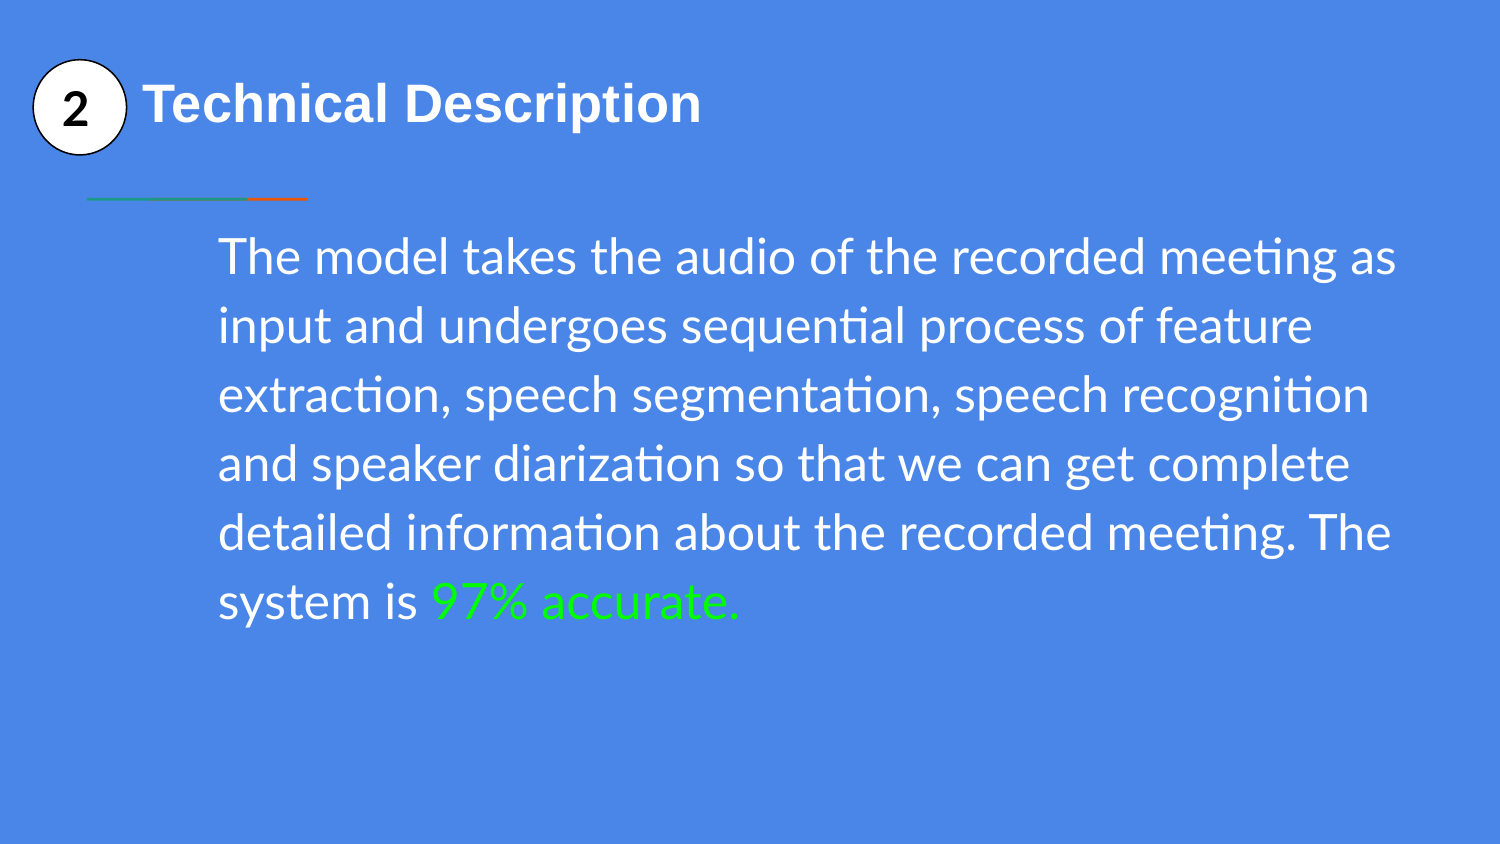

# Technical Description
2
The model takes the audio of the recorded meeting as input and undergoes sequential process of feature extraction, speech segmentation, speech recognition and speaker diarization so that we can get complete detailed information about the recorded meeting. The system is 97% accurate.